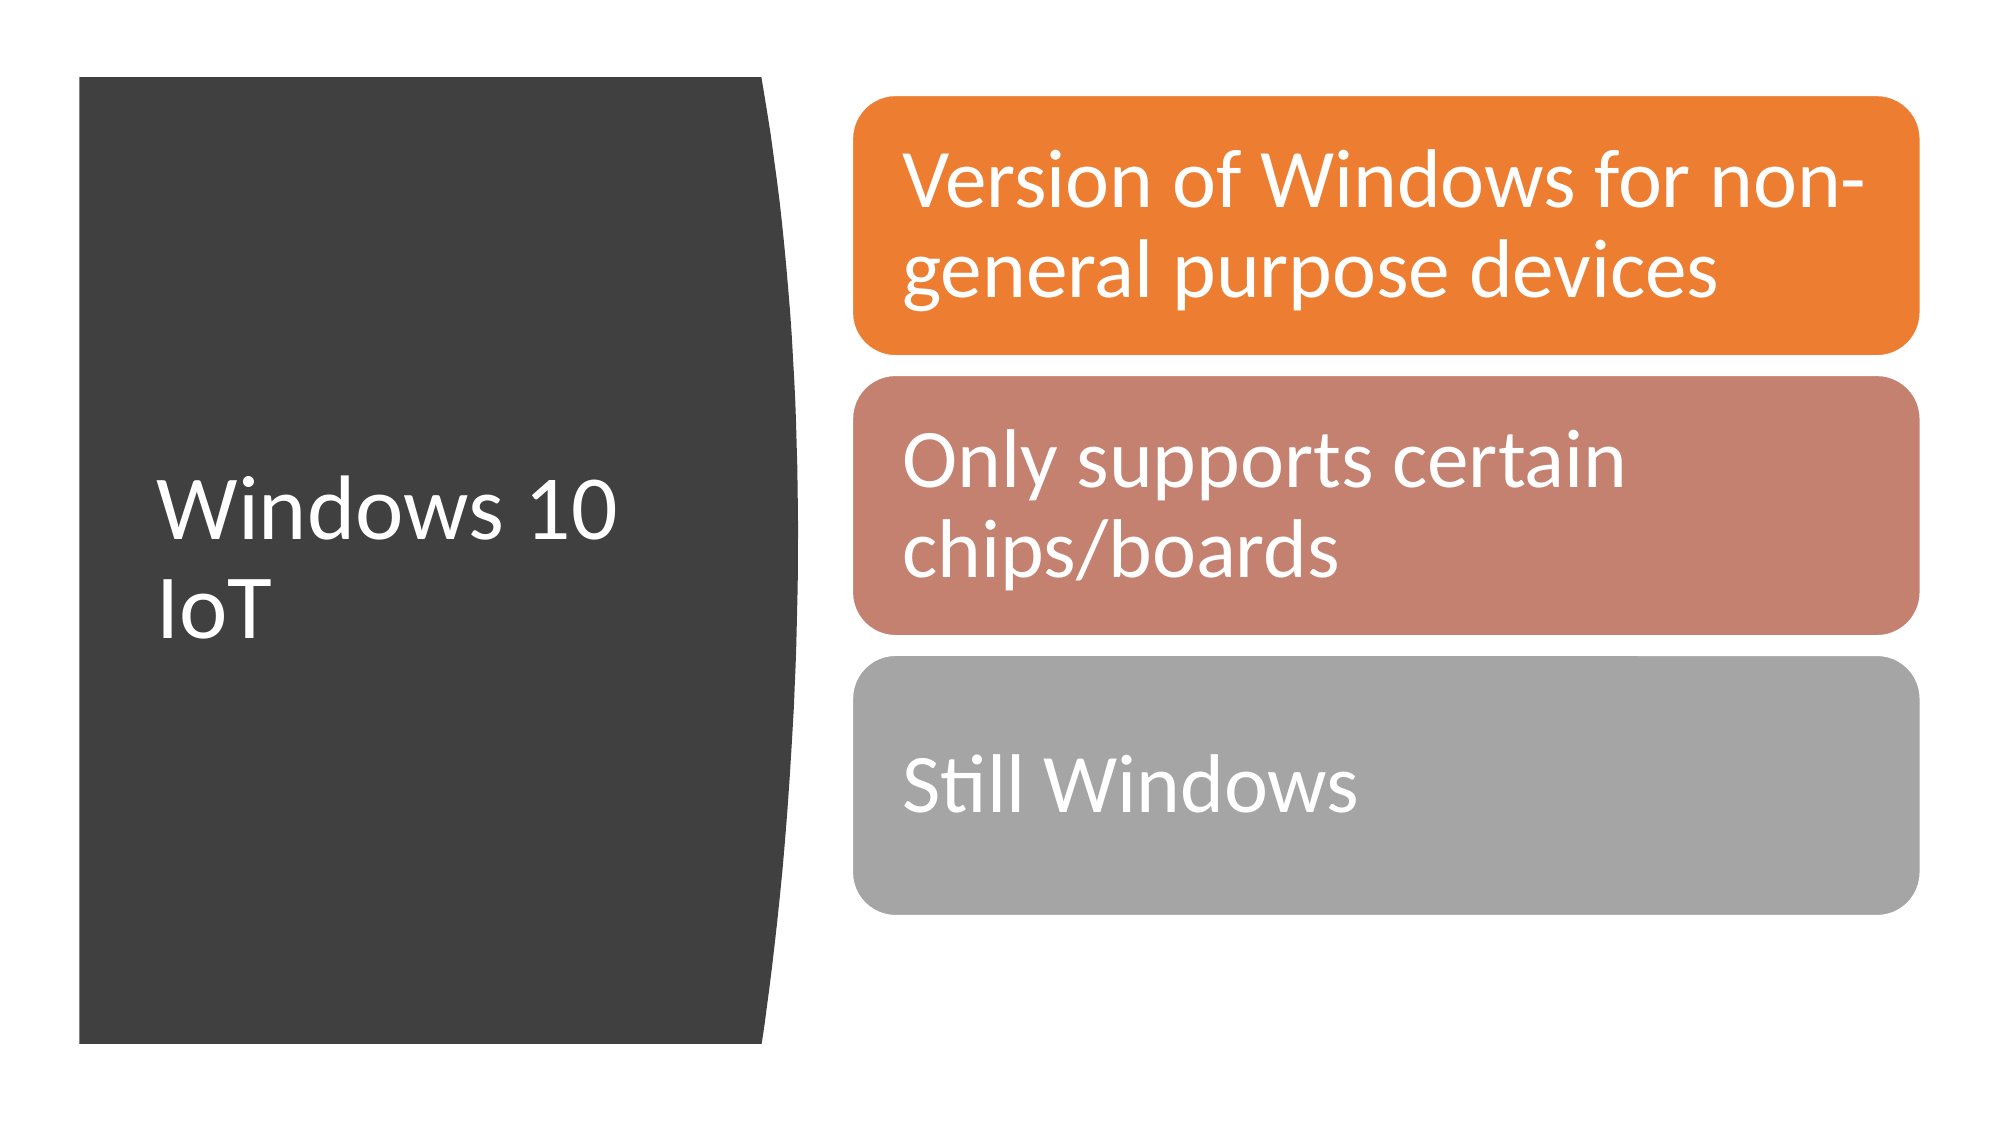

Version of Windows for non-general purpose devices
Only supports certain chips/boards
Still Windows

# Windows 10 IoT